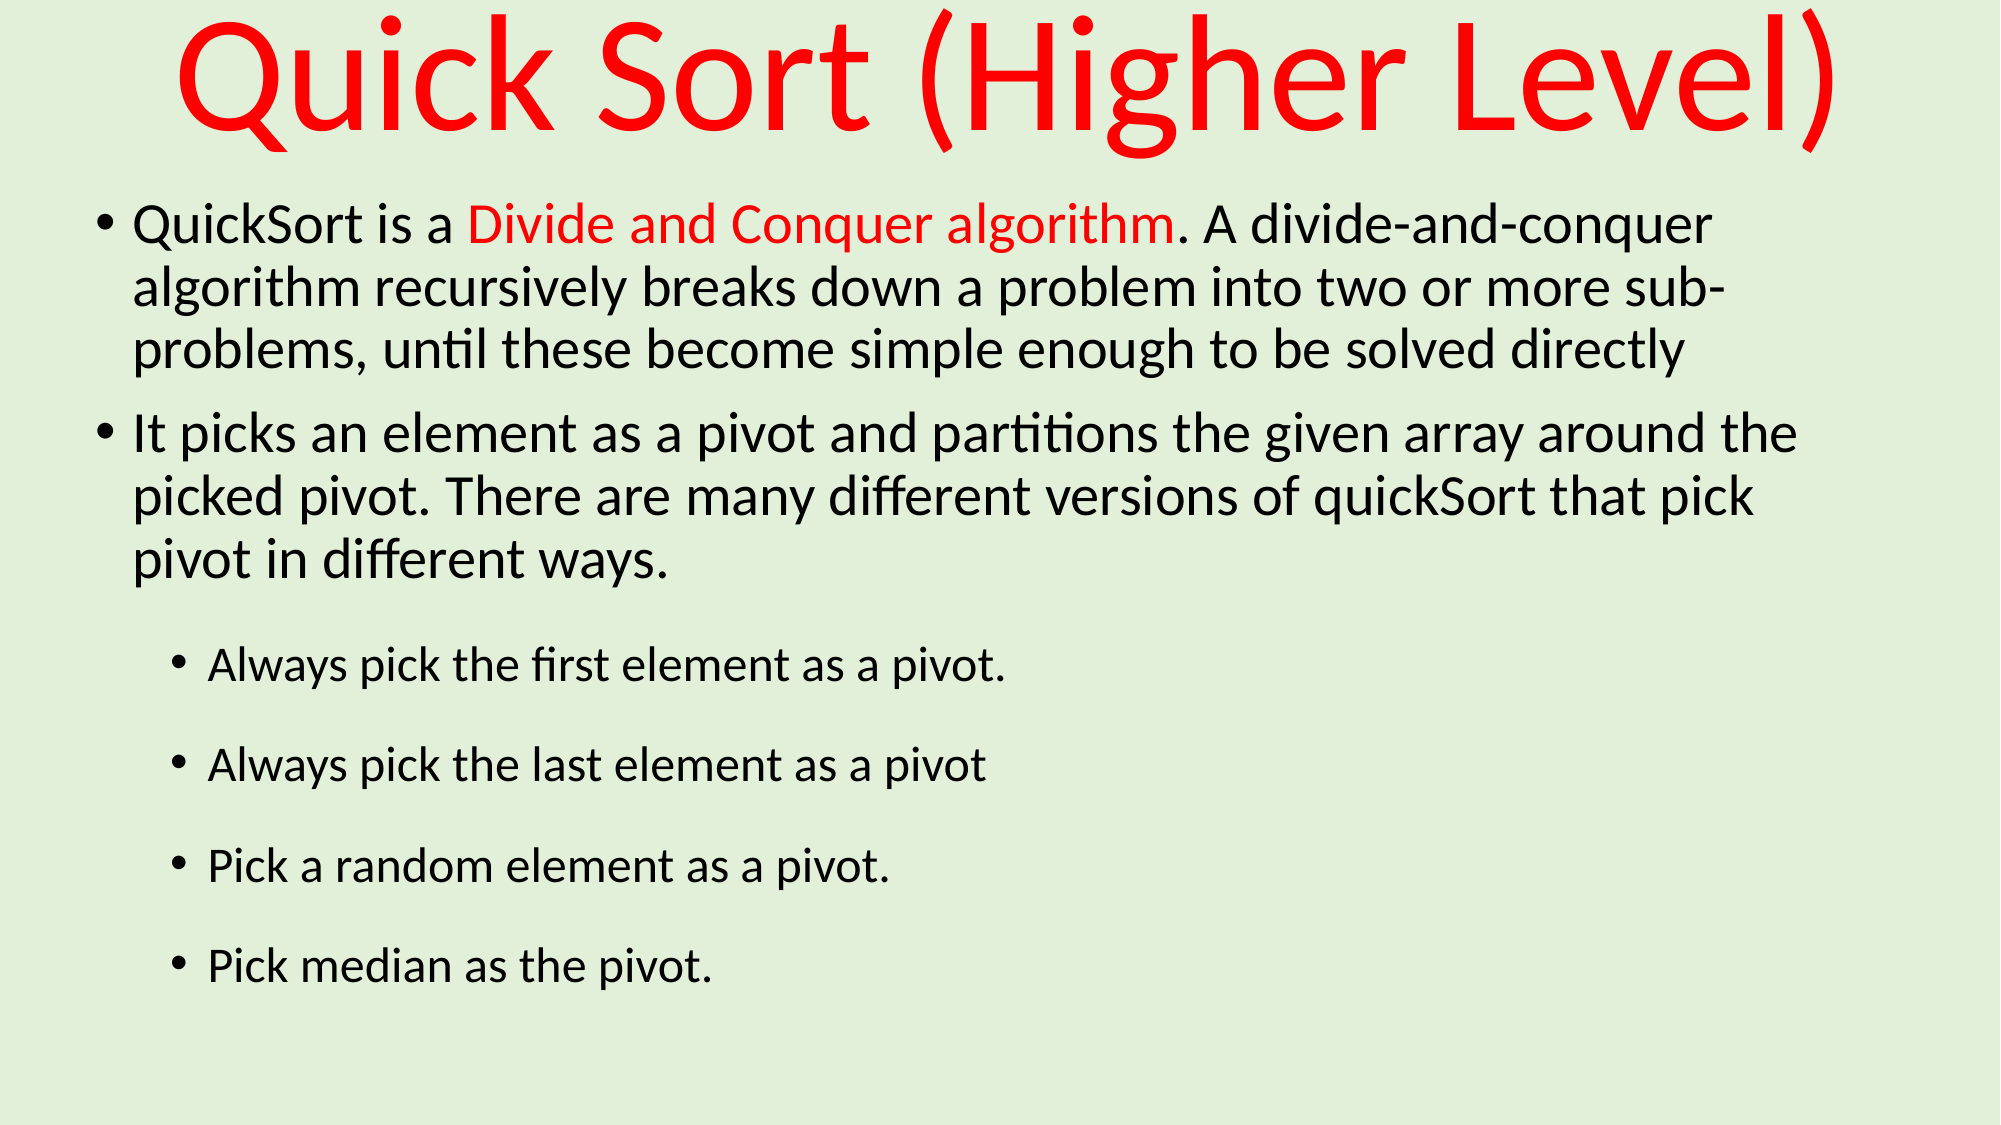

# Quick Sort (Higher Level)
QuickSort is a Divide and Conquer algorithm. A divide-and-conquer algorithm recursively breaks down a problem into two or more sub-problems, until these become simple enough to be solved directly
It picks an element as a pivot and partitions the given array around the picked pivot. There are many different versions of quickSort that pick pivot in different ways.
Always pick the first element as a pivot.
Always pick the last element as a pivot
Pick a random element as a pivot.
Pick median as the pivot.